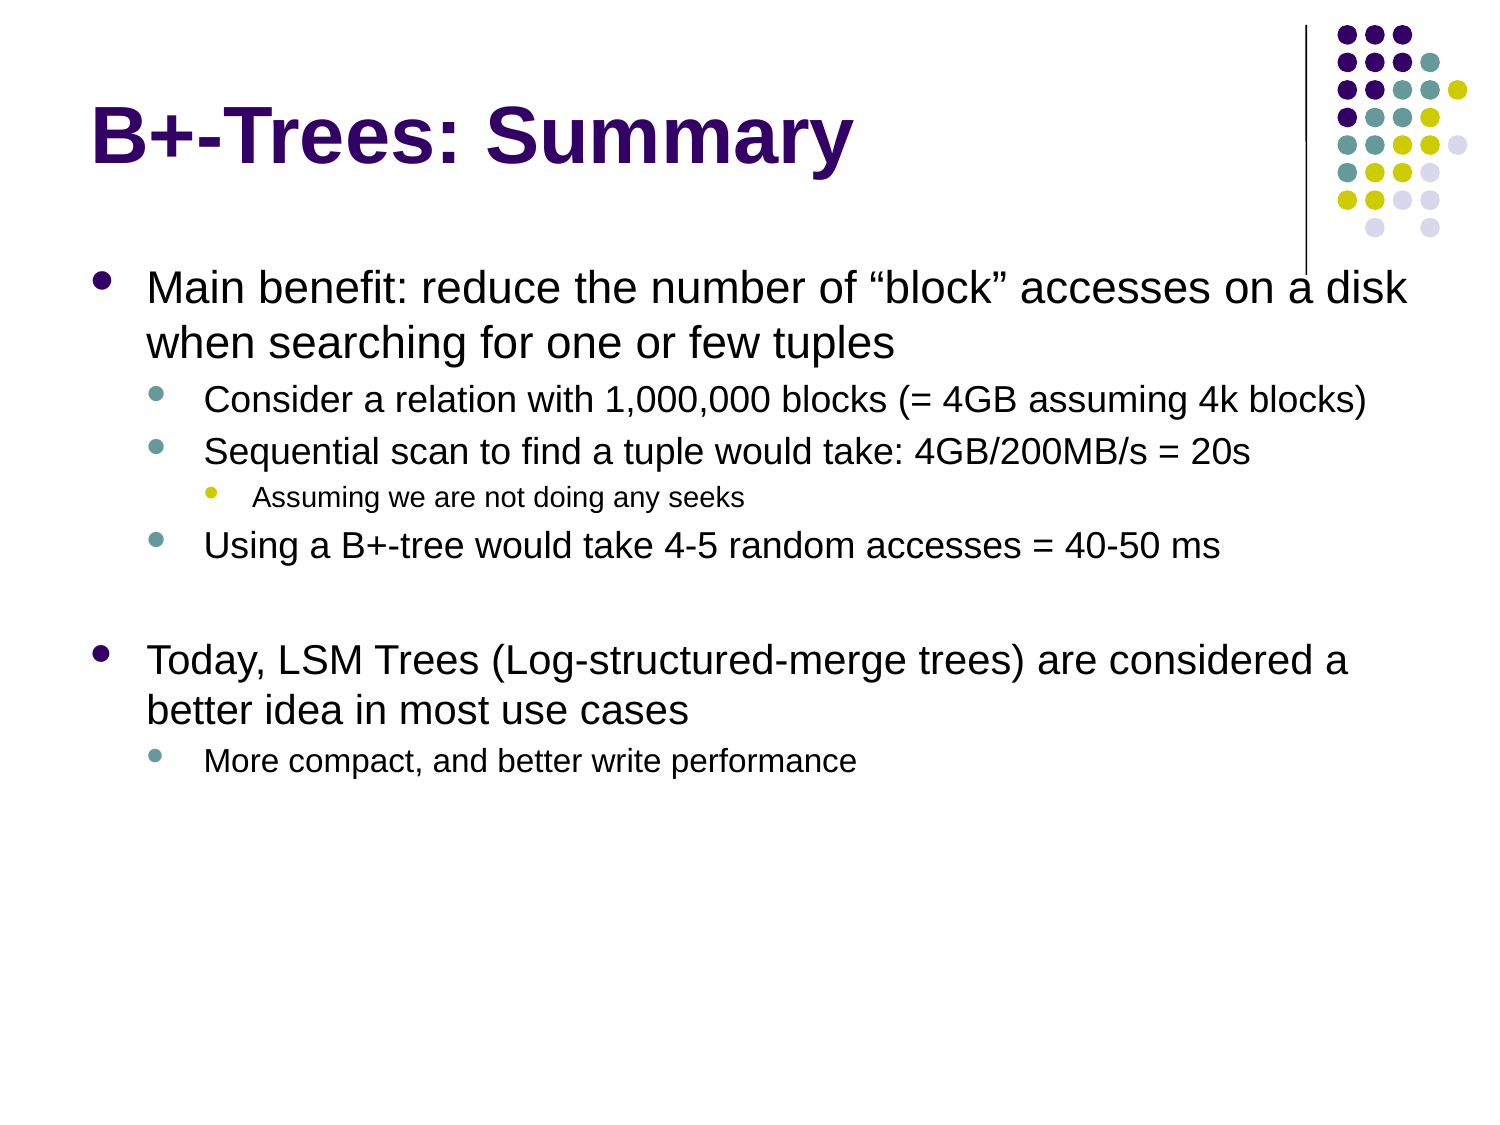

# B+-Trees: Summary
Main benefit: reduce the number of “block” accesses on a disk when searching for one or few tuples
Consider a relation with 1,000,000 blocks (= 4GB assuming 4k blocks)
Sequential scan to find a tuple would take: 4GB/200MB/s = 20s
Assuming we are not doing any seeks
Using a B+-tree would take 4-5 random accesses = 40-50 ms

Today, LSM Trees (Log-structured-merge trees) are considered a better idea in most use cases
More compact, and better write performance